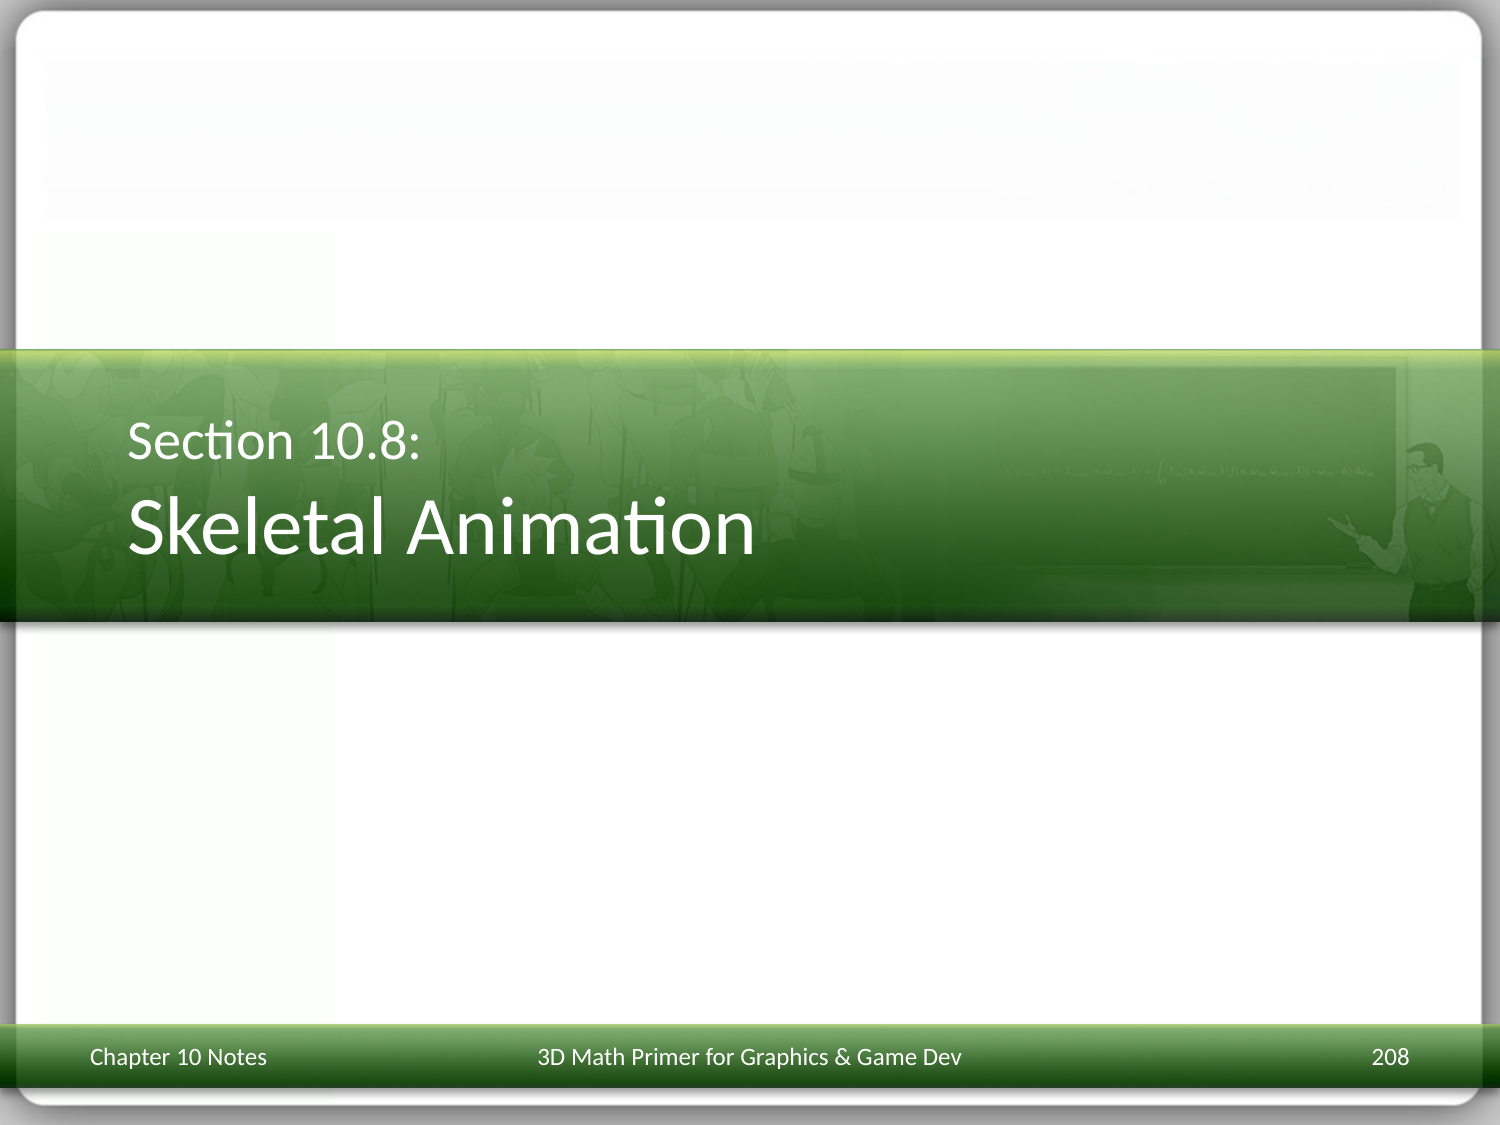

# Section 10.8: Skeletal Animation
Chapter 10 Notes
3D Math Primer for Graphics & Game Dev
208